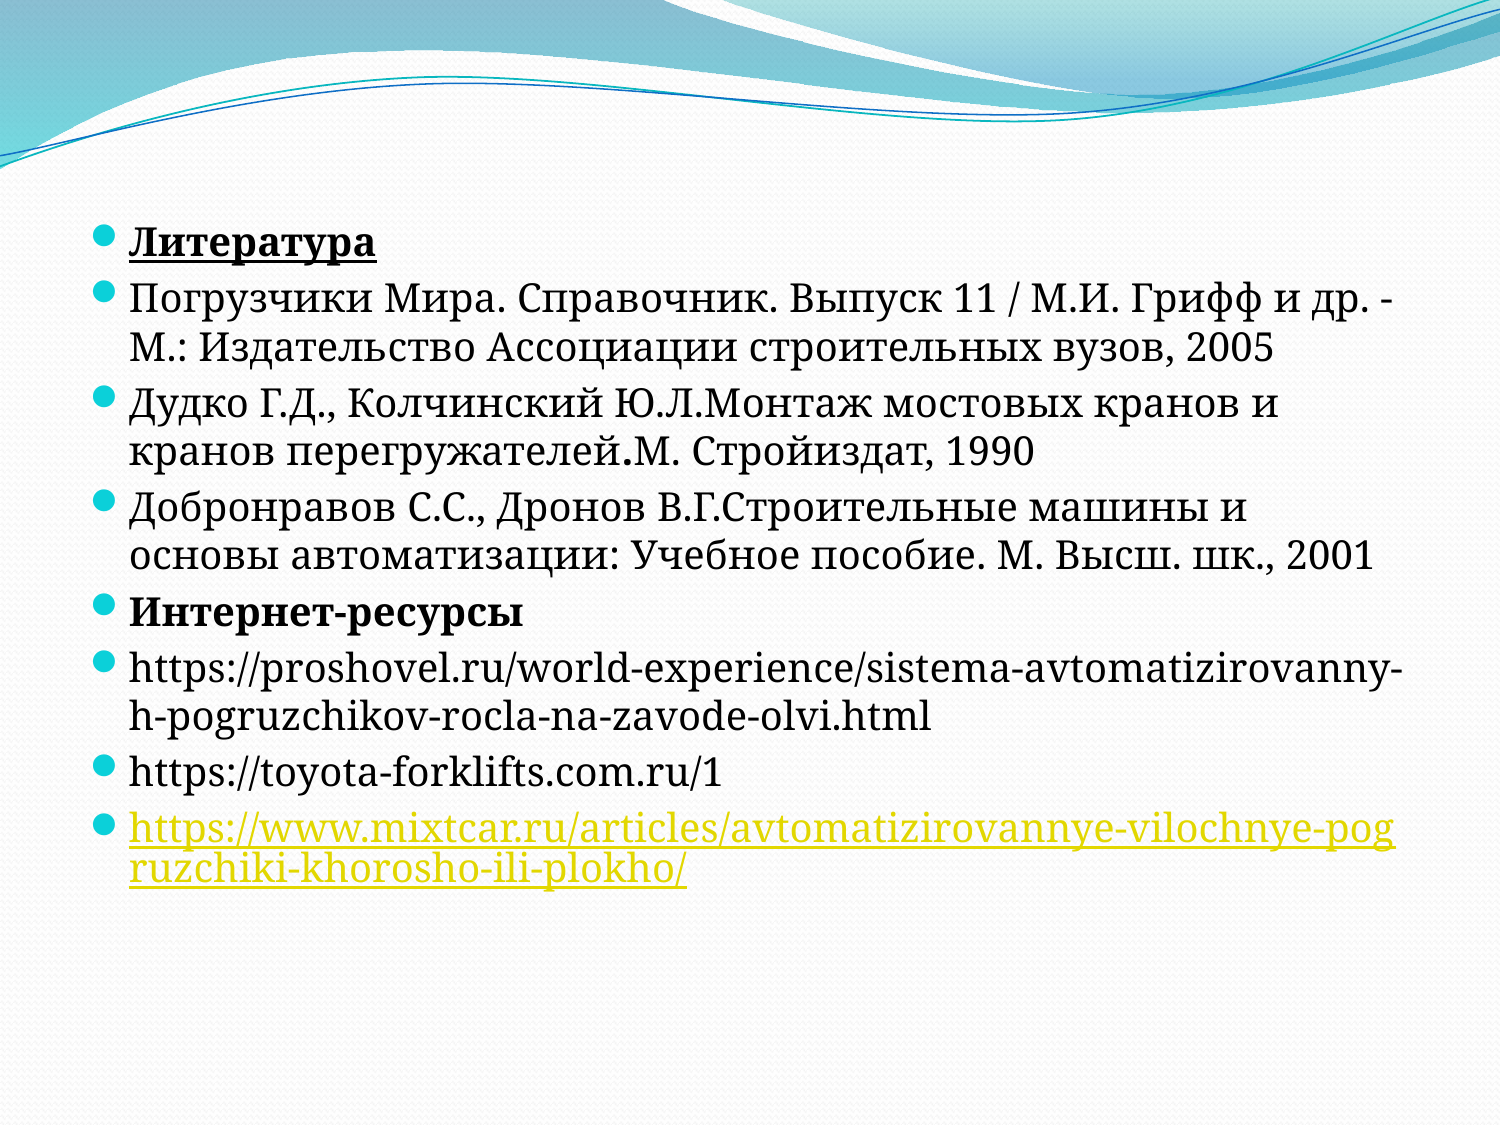

#
Литература
Погрузчики Мира. Справочник. Выпуск 11 / М.И. Грифф и др. - М.: Издательство Ассоциации строительных вузов, 2005
Дудко Г.Д., Колчинский Ю.Л.Монтаж мостовых кранов и кранов перегружателей.М. Стройиздат, 1990
Добронравов С.С., Дронов В.Г.Строительные машины и основы автоматизации: Учебное пособие. М. Высш. шк., 2001
Интернет-ресурсы
https://proshovel.ru/world-experience/sistema-avtomatizirovanny-h-pogruzchikov-rocla-na-zavode-olvi.html
https://toyota-forklifts.com.ru/1
https://www.mixtcar.ru/articles/avtomatizirovannye-vilochnye-pogruzchiki-khorosho-ili-plokho/